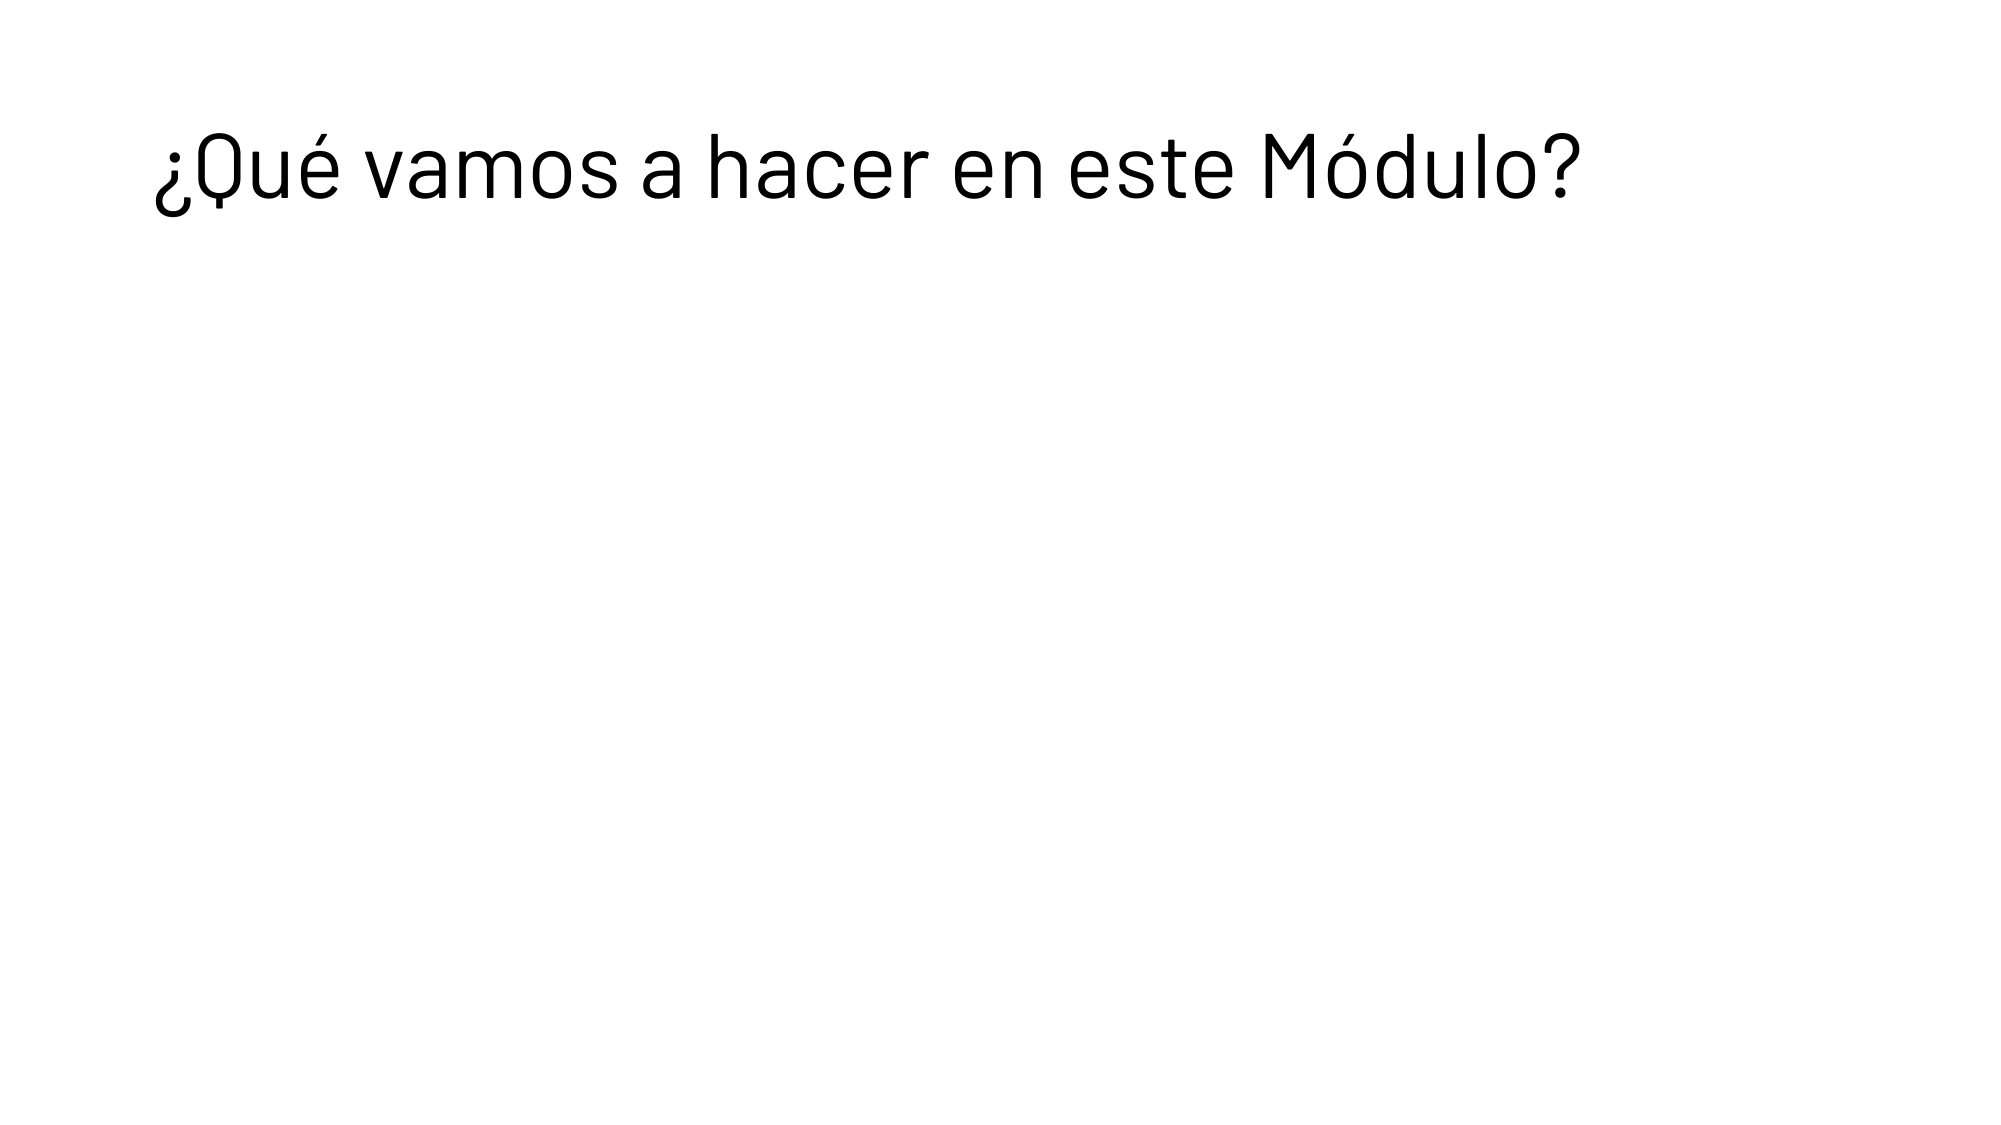

# ¿Qué vamos a hacer en este Módulo?